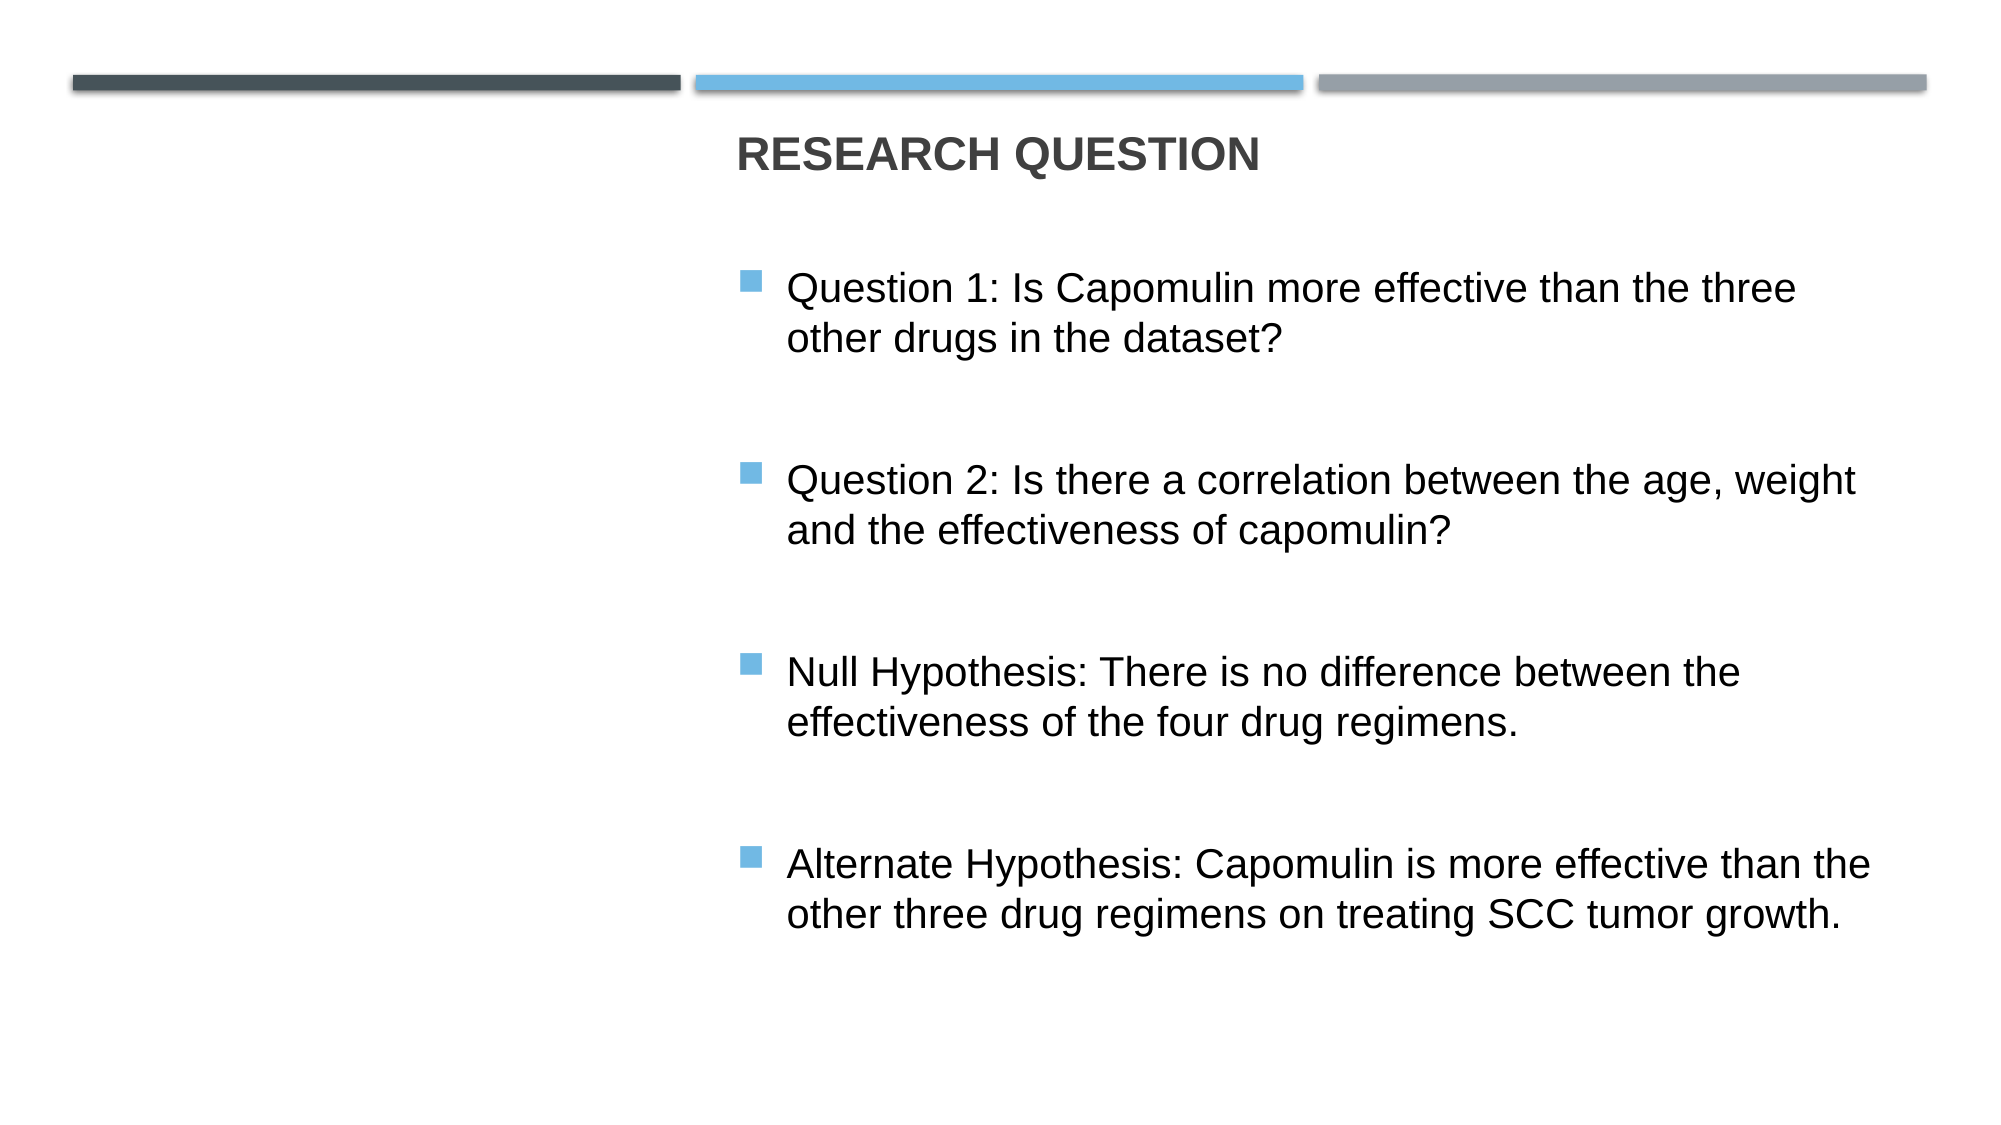

# Research Question
Question 1: Is Capomulin more effective than the three other drugs in the dataset?

Question 2: Is there a correlation between the age, weight and the effectiveness of capomulin?

Null Hypothesis: There is no difference between the effectiveness of the four drug regimens.

Alternate Hypothesis: Capomulin is more effective than the other three drug regimens on treating SCC tumor growth.